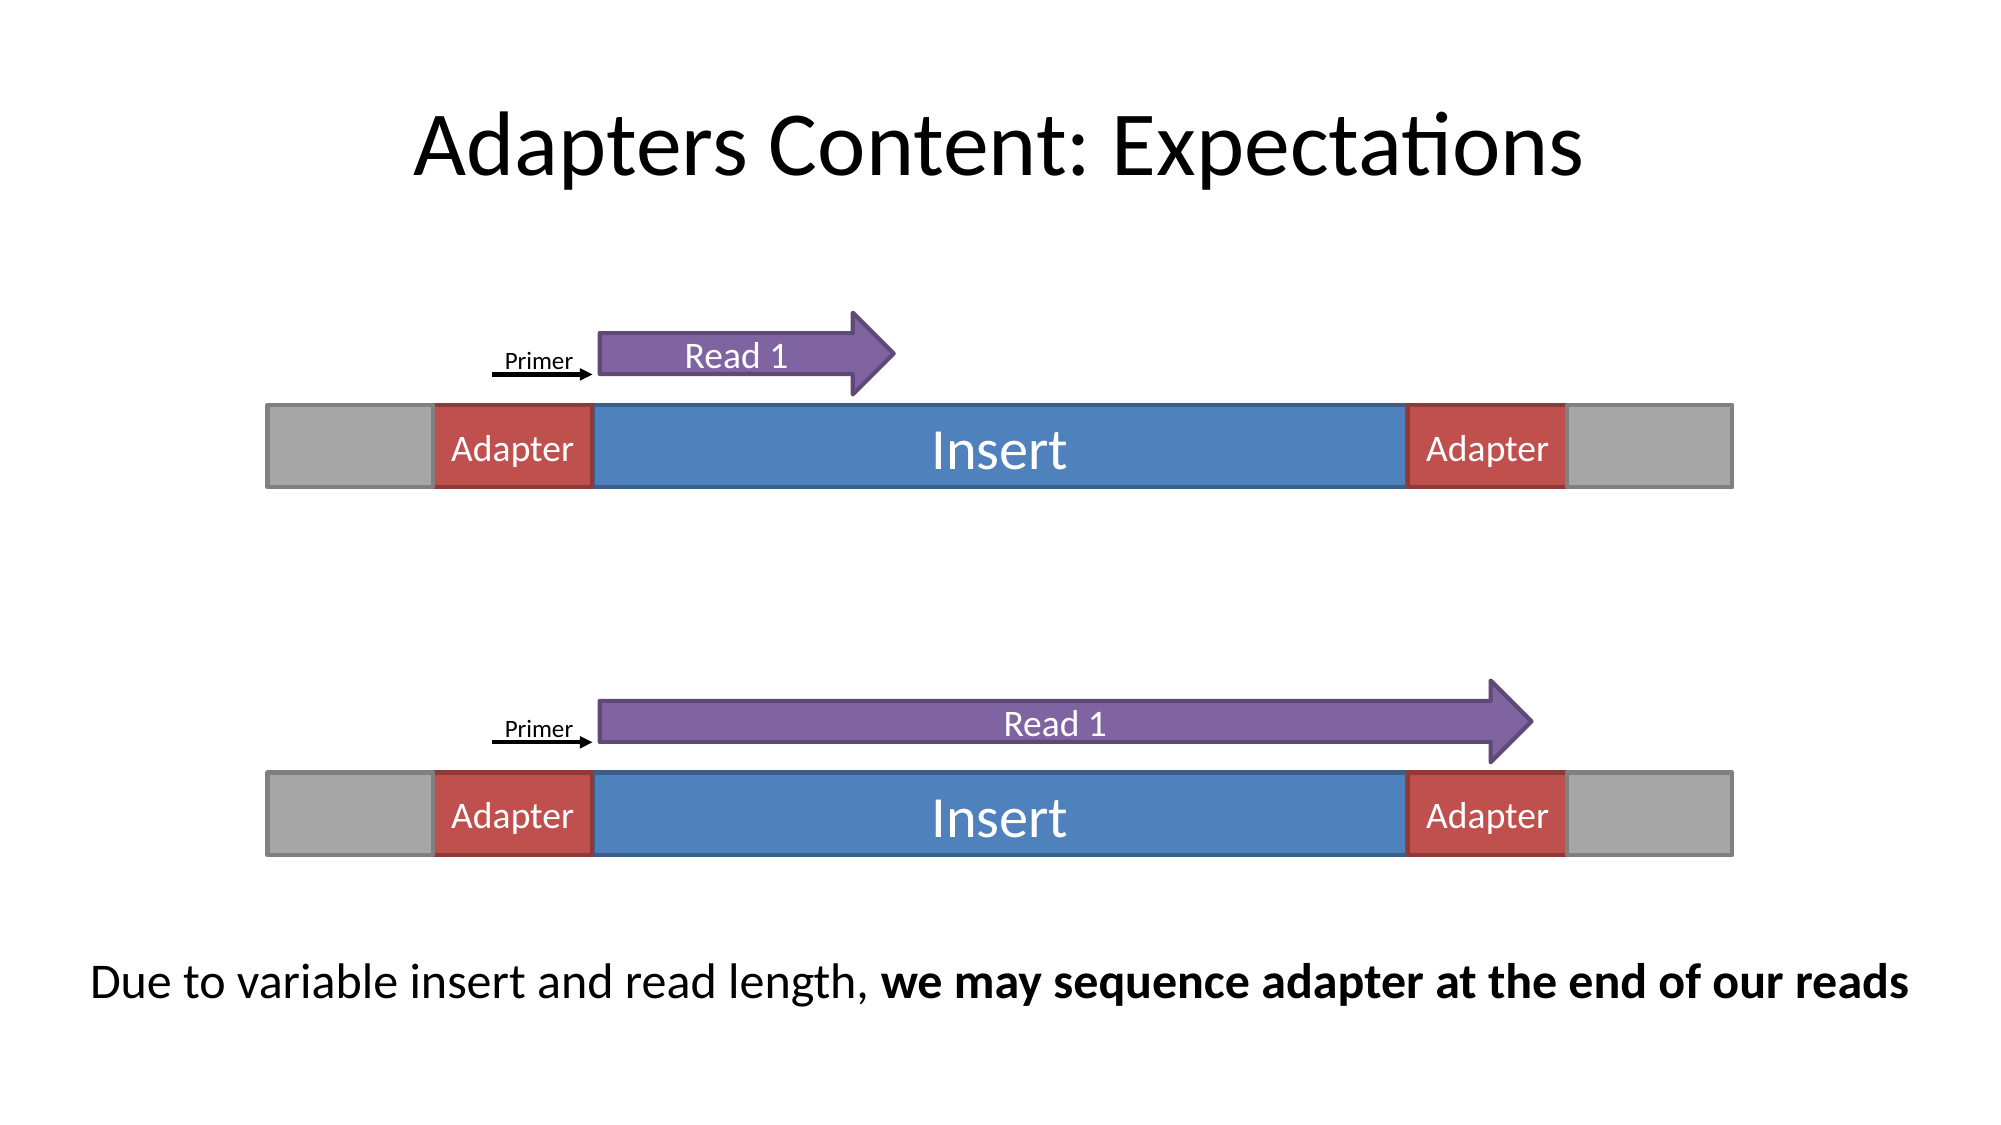

# Adapters Content: Expectations
Read 1
Primer

Adapter
Insert
Adapter

Read 1
Primer

Adapter
Insert
Adapter

Due to variable insert and read length, we may sequence adapter at the end of our reads